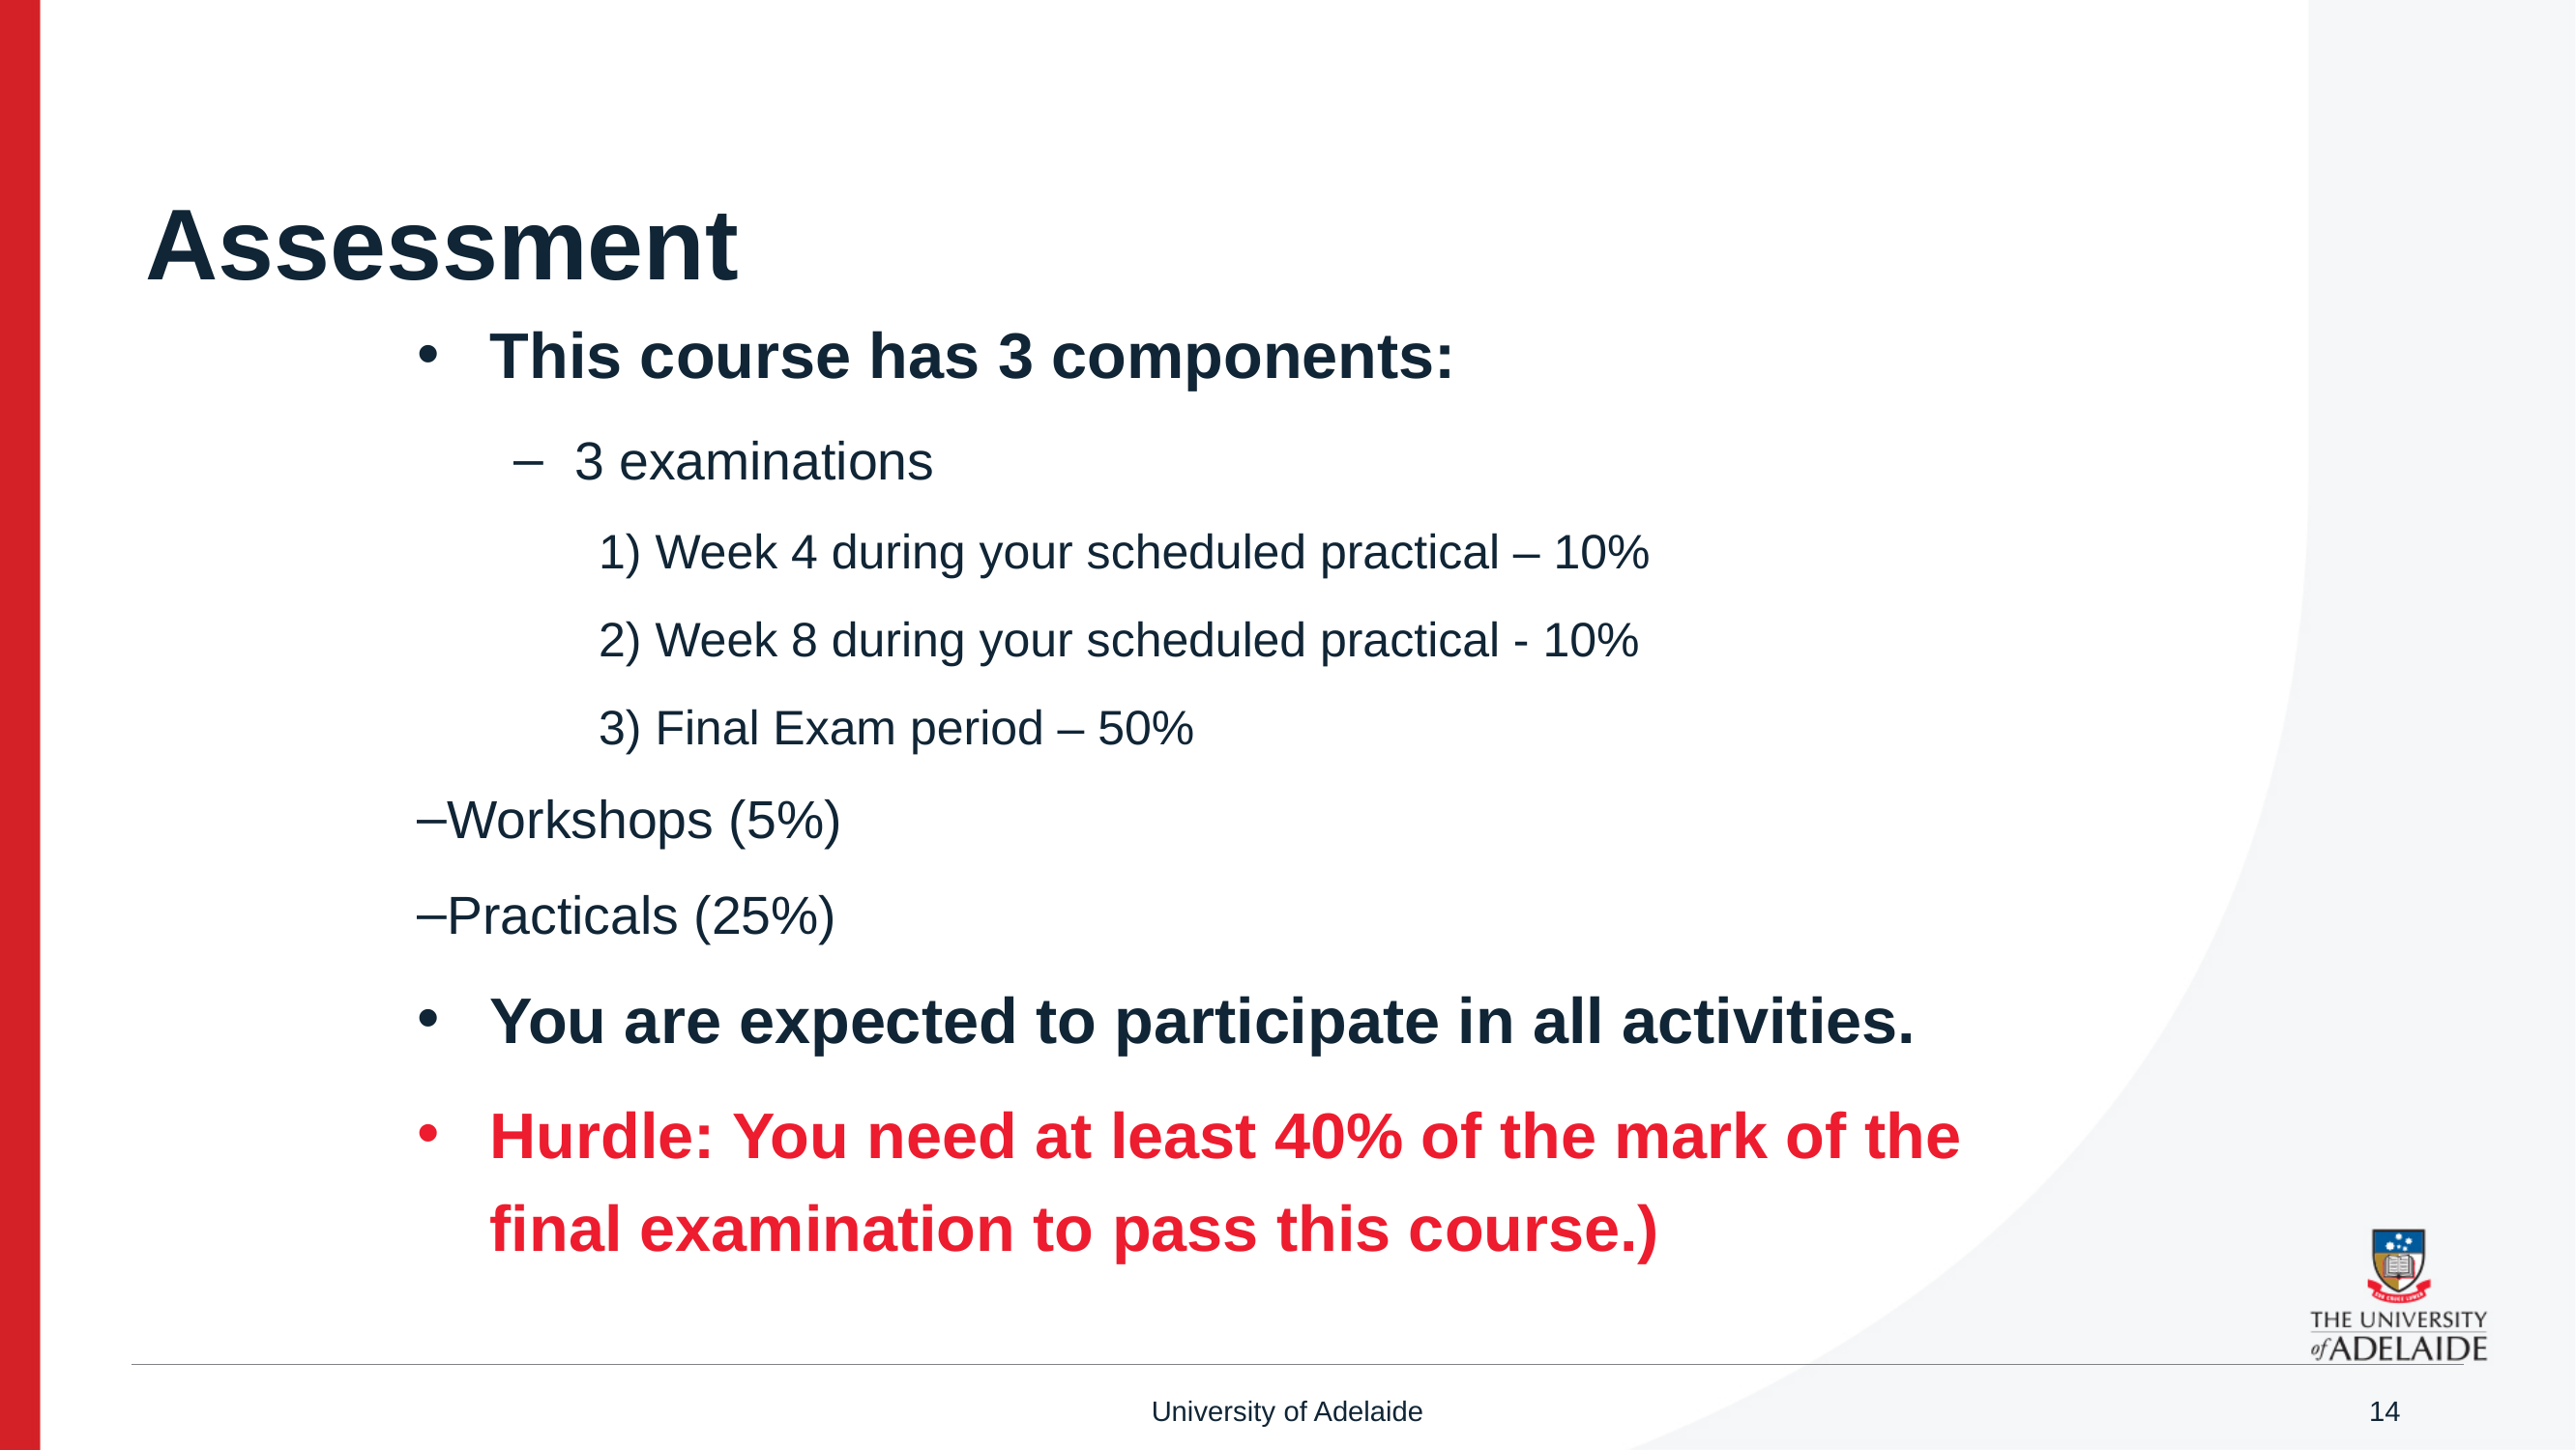

# Assessment
This course has 3 components:
3 examinations
1) Week 4 during your scheduled practical – 10%
2) Week 8 during your scheduled practical - 10%
3) Final Exam period – 50%
Workshops (5%)
Practicals (25%)
You are expected to participate in all activities.
Hurdle: You need at least 40% of the mark of the final examination to pass this course.)
University of Adelaide
14